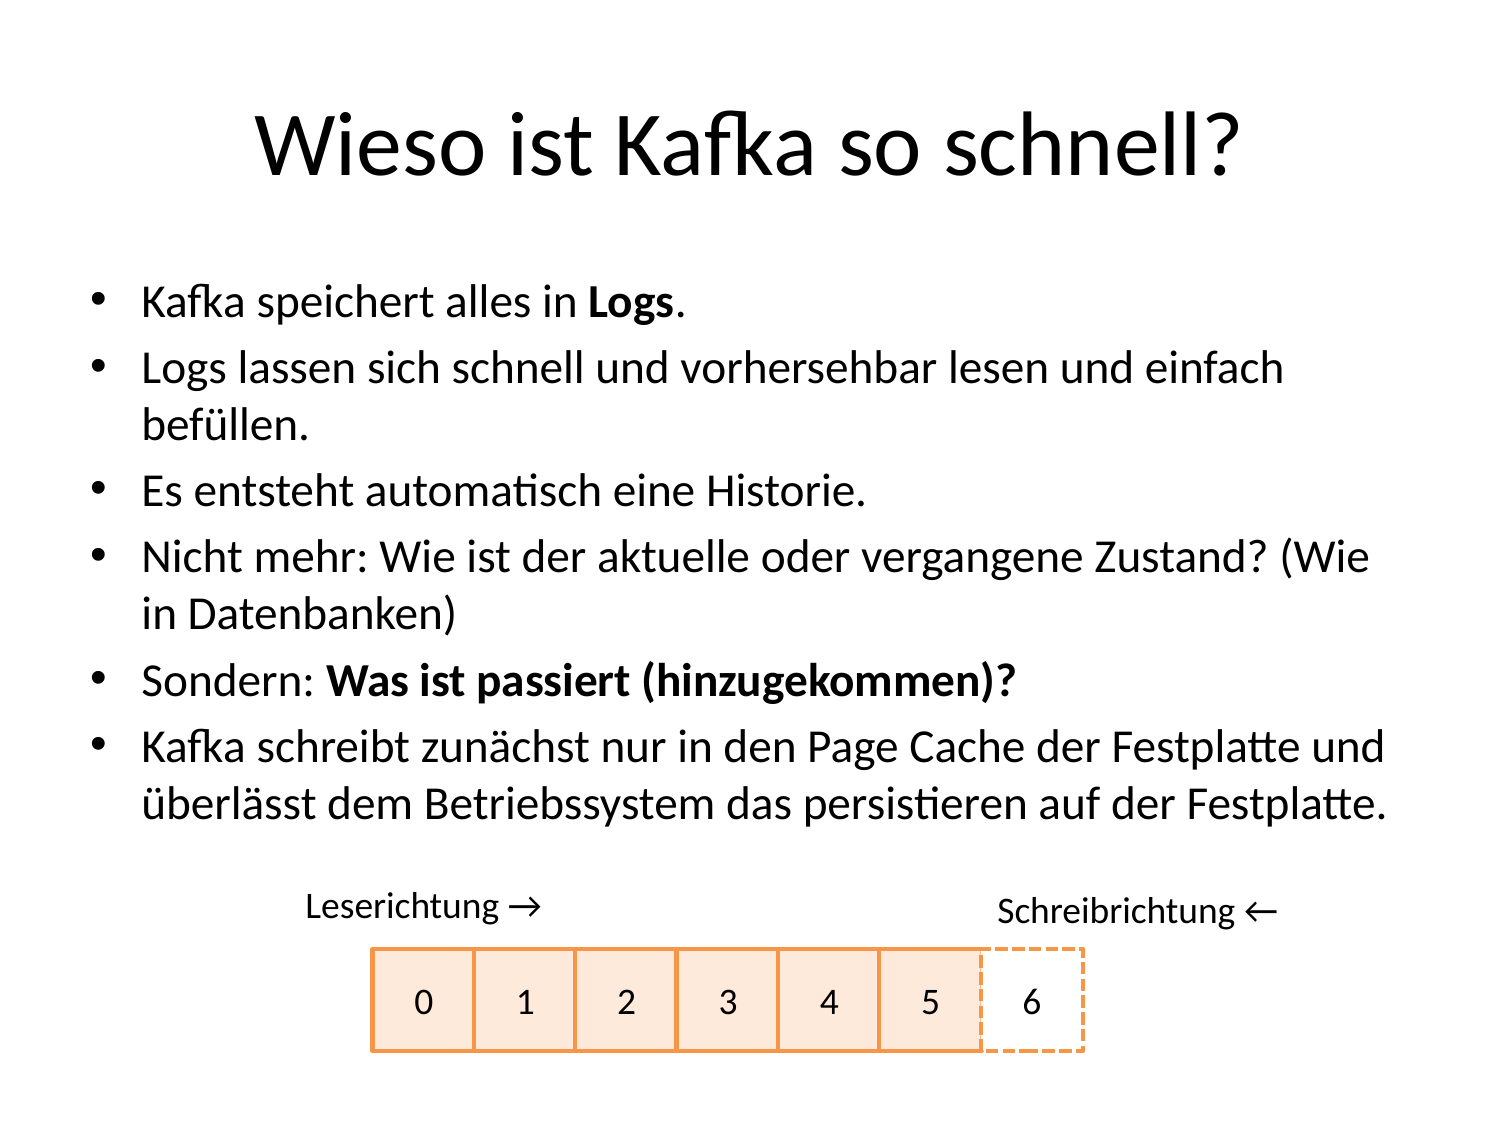

# Wieso ist Kafka so schnell?
Kafka speichert alles in Logs.
Logs lassen sich schnell und vorhersehbar lesen und einfach befüllen.
Es entsteht automatisch eine Historie.
Nicht mehr: Wie ist der aktuelle oder vergangene Zustand? (Wie in Datenbanken)
Sondern: Was ist passiert (hinzugekommen)?
Kafka schreibt zunächst nur in den Page Cache der Festplatte und überlässt dem Betriebssystem das persistieren auf der Festplatte.
Leserichtung →
Schreibrichtung ←
6
5
4
3
2
1
0